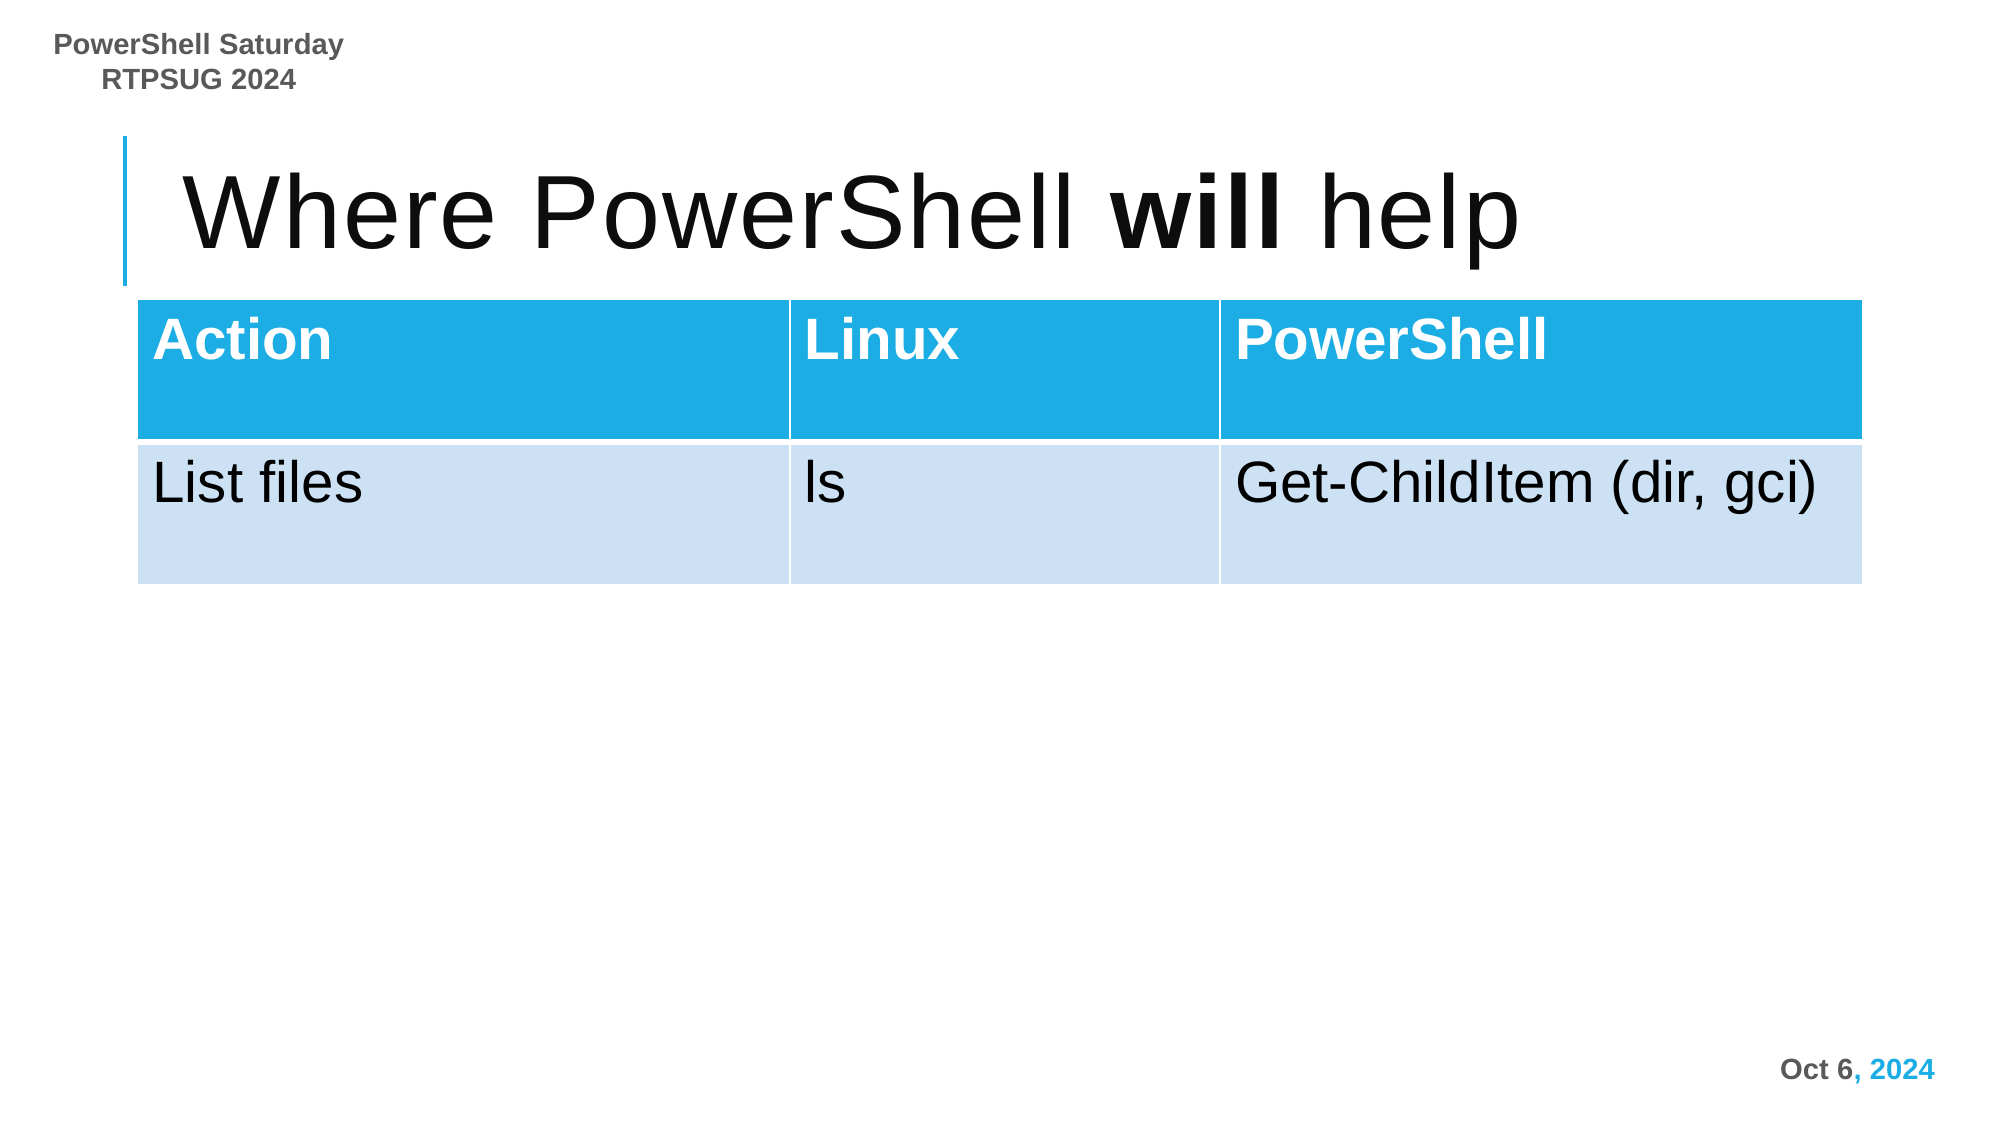

# Where PowerShell will help
| Action | Linux | PowerShell |
| --- | --- | --- |
| List files | ls | Get-ChildItem (dir, gci) |